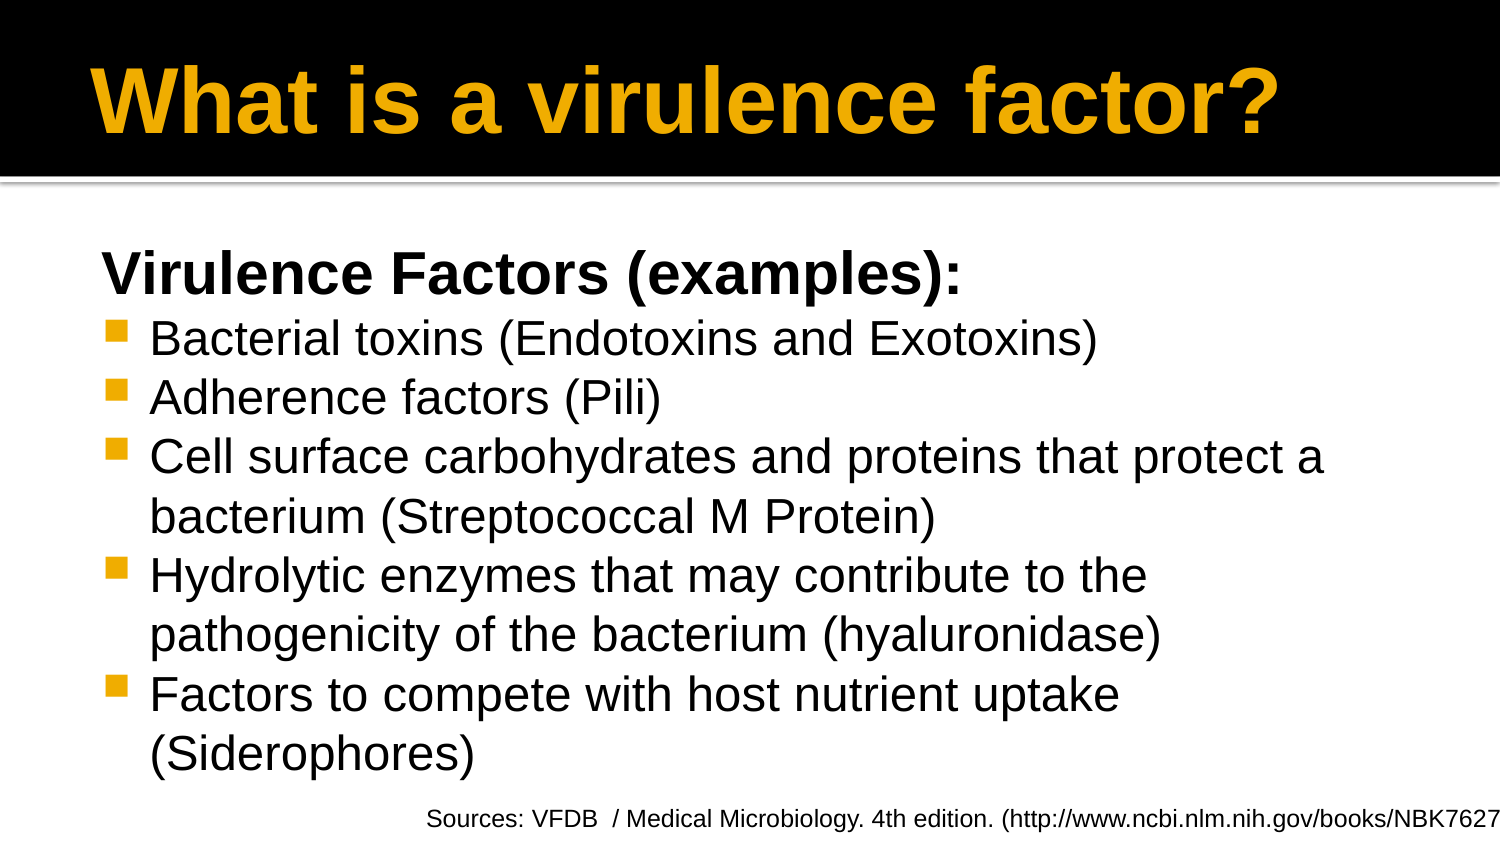

# What is a virulence factor?
Virulence Factors (examples):
Bacterial toxins (Endotoxins and Exotoxins)
Adherence factors (Pili)
Cell surface carbohydrates and proteins that protect a bacterium (Streptococcal M Protein)
Hydrolytic enzymes that may contribute to the pathogenicity of the bacterium (hyaluronidase)
Factors to compete with host nutrient uptake (Siderophores)

Sources: VFDB  / Medical Microbiology. 4th edition. (http://www.ncbi.nlm.nih.gov/books/NBK7627/)